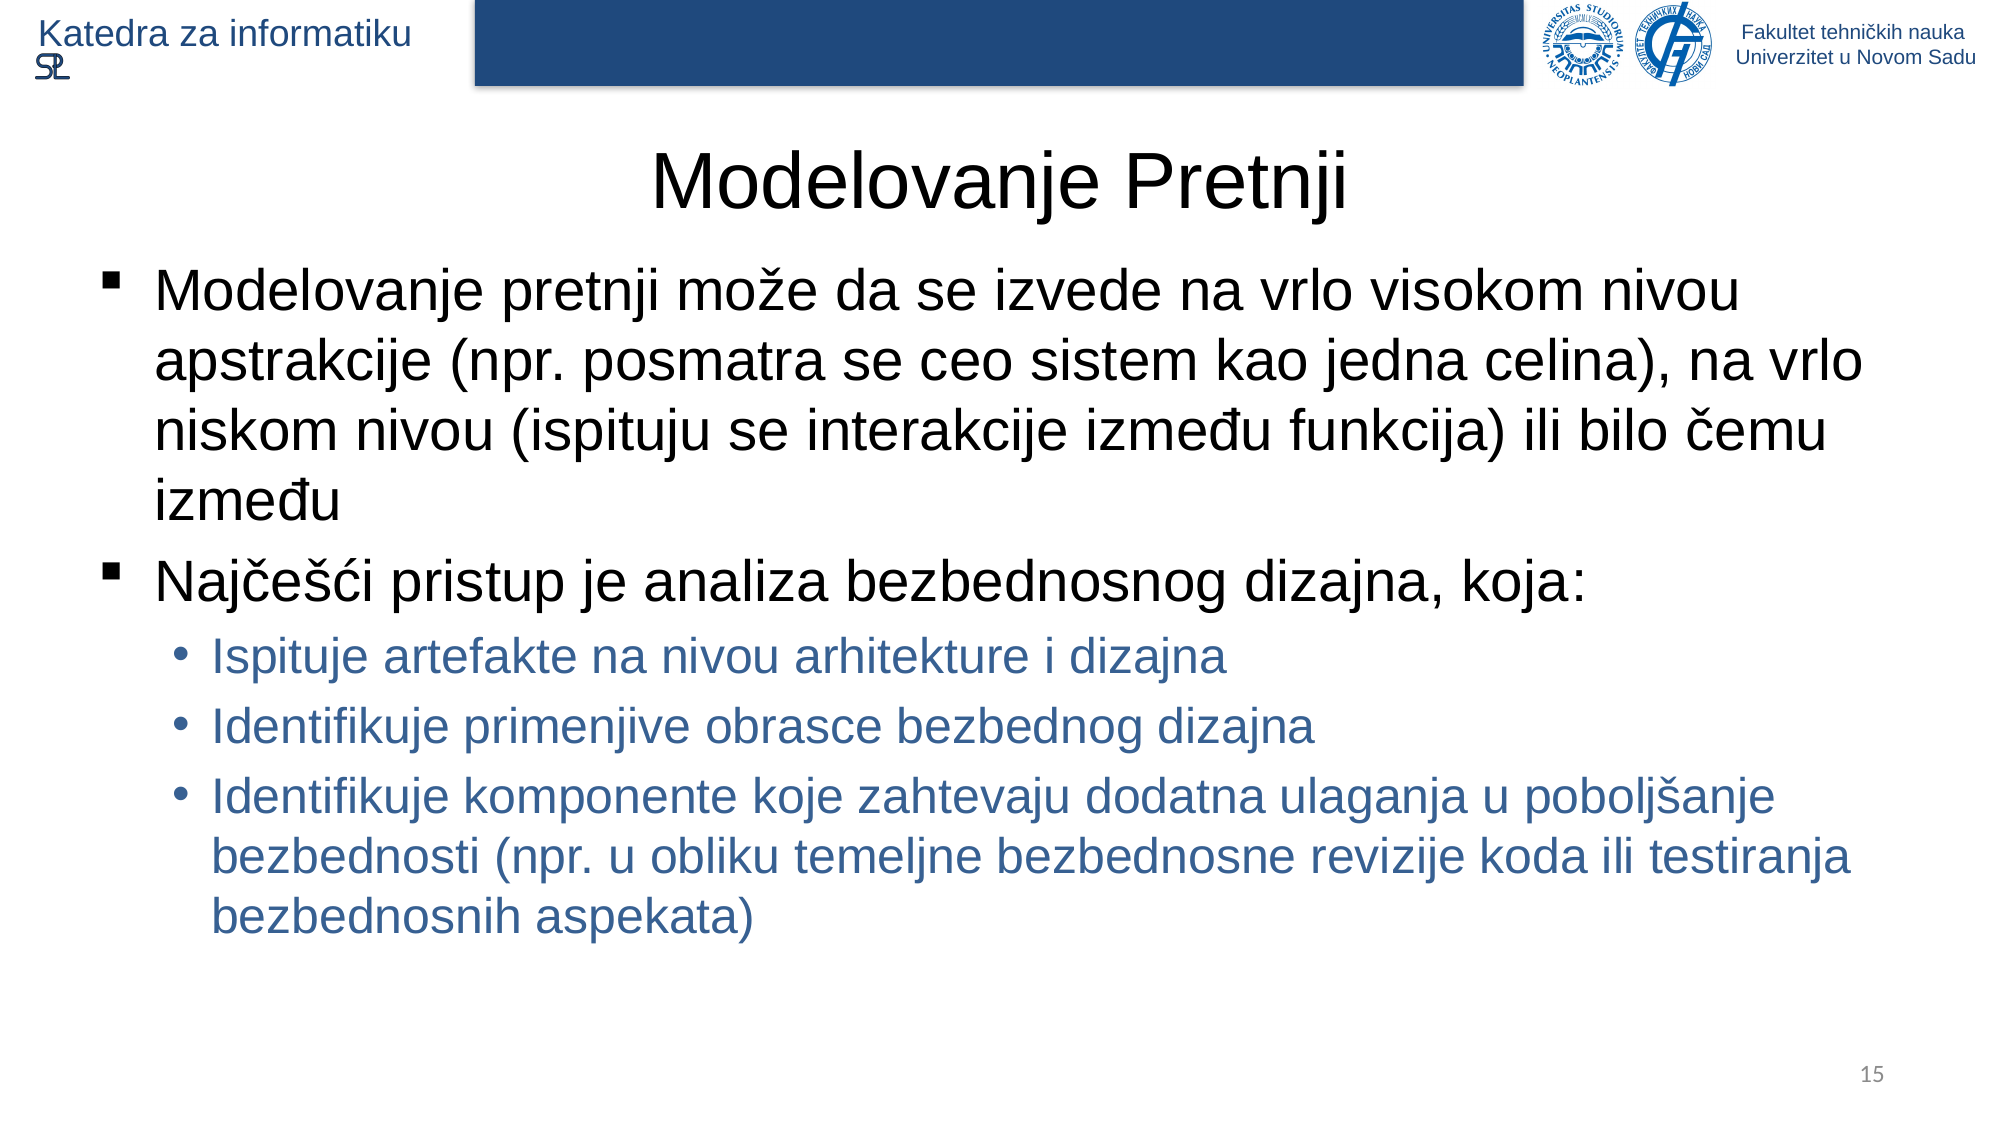

# Modelovanje Pretnji
Modelovanje pretnji može da se izvede na vrlo visokom nivou apstrakcije (npr. posmatra se ceo sistem kao jedna celina), na vrlo niskom nivou (ispituju se interakcije između funkcija) ili bilo čemu između
Najčešći pristup je analiza bezbednosnog dizajna, koja:
Ispituje artefakte na nivou arhitekture i dizajna
Identifikuje primenjive obrasce bezbednog dizajna
Identifikuje komponente koje zahtevaju dodatna ulaganja u poboljšanje bezbednosti (npr. u obliku temeljne bezbednosne revizije koda ili testiranja bezbednosnih aspekata)
15